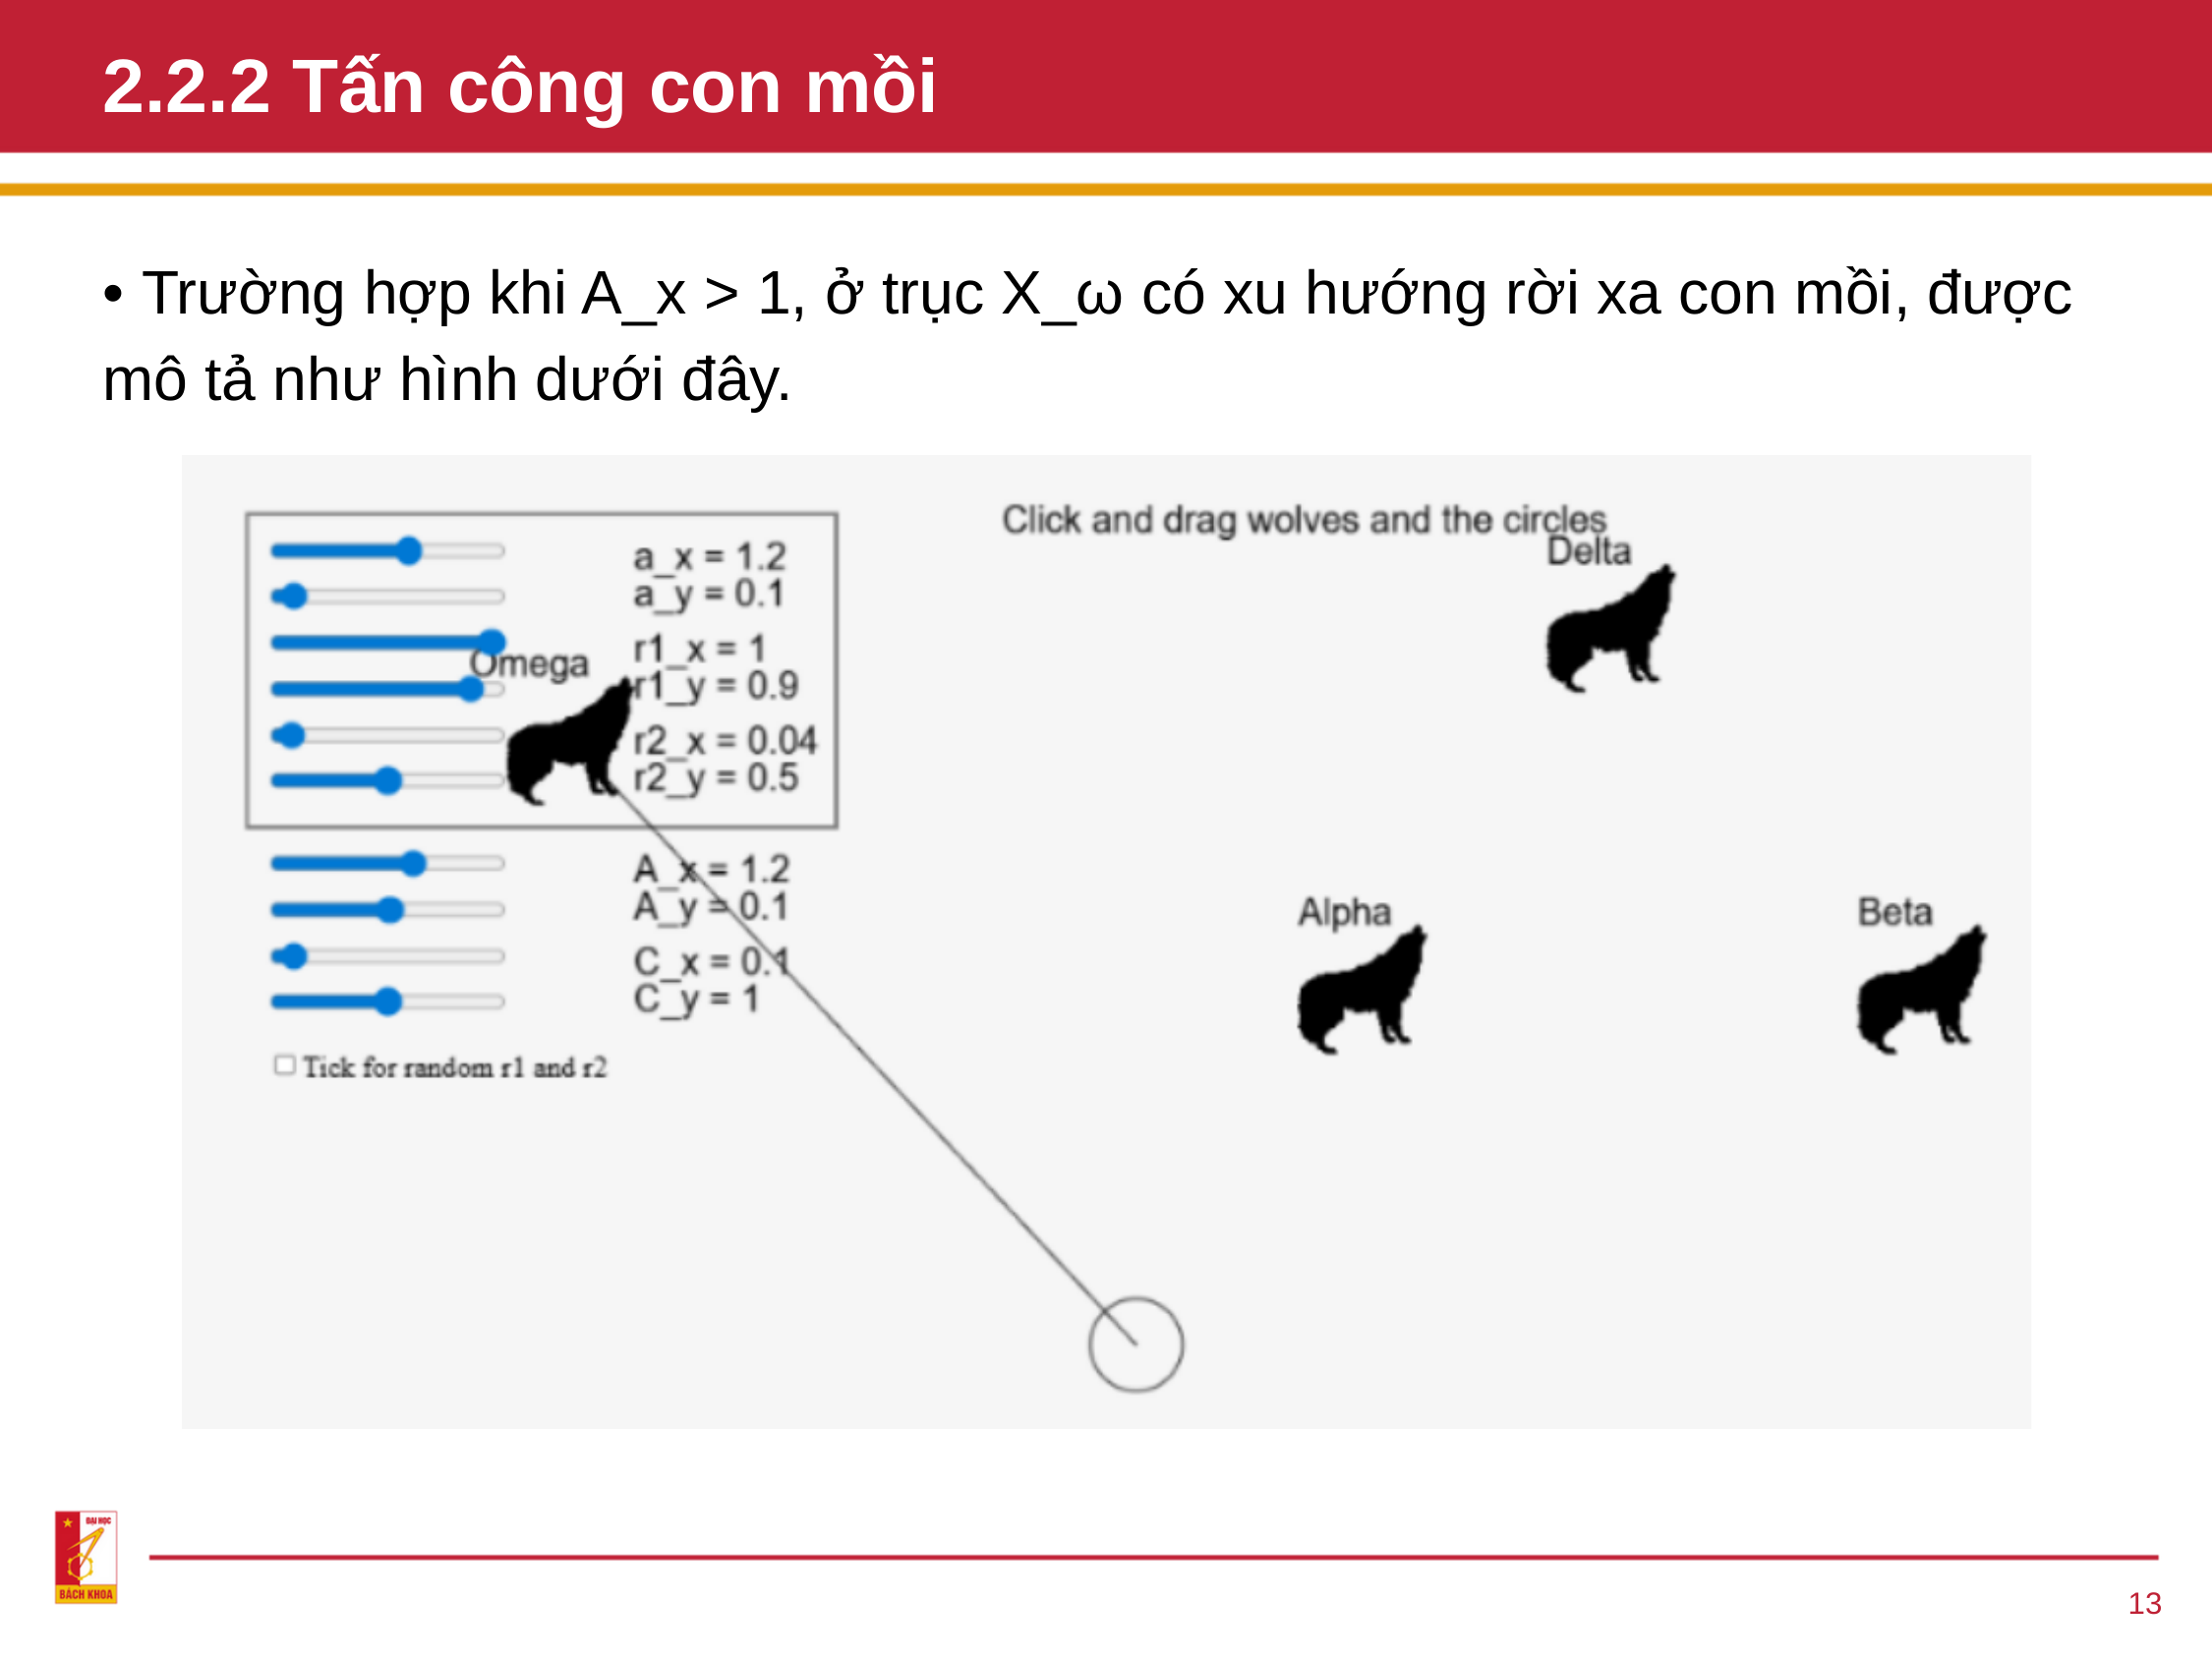

2.2.2 Tấn công con mồi
• Trường hợp khi A_x > 1, ở trục X_ω có xu hướng rời xa con mồi, được mô tả như hình dưới đây.

13